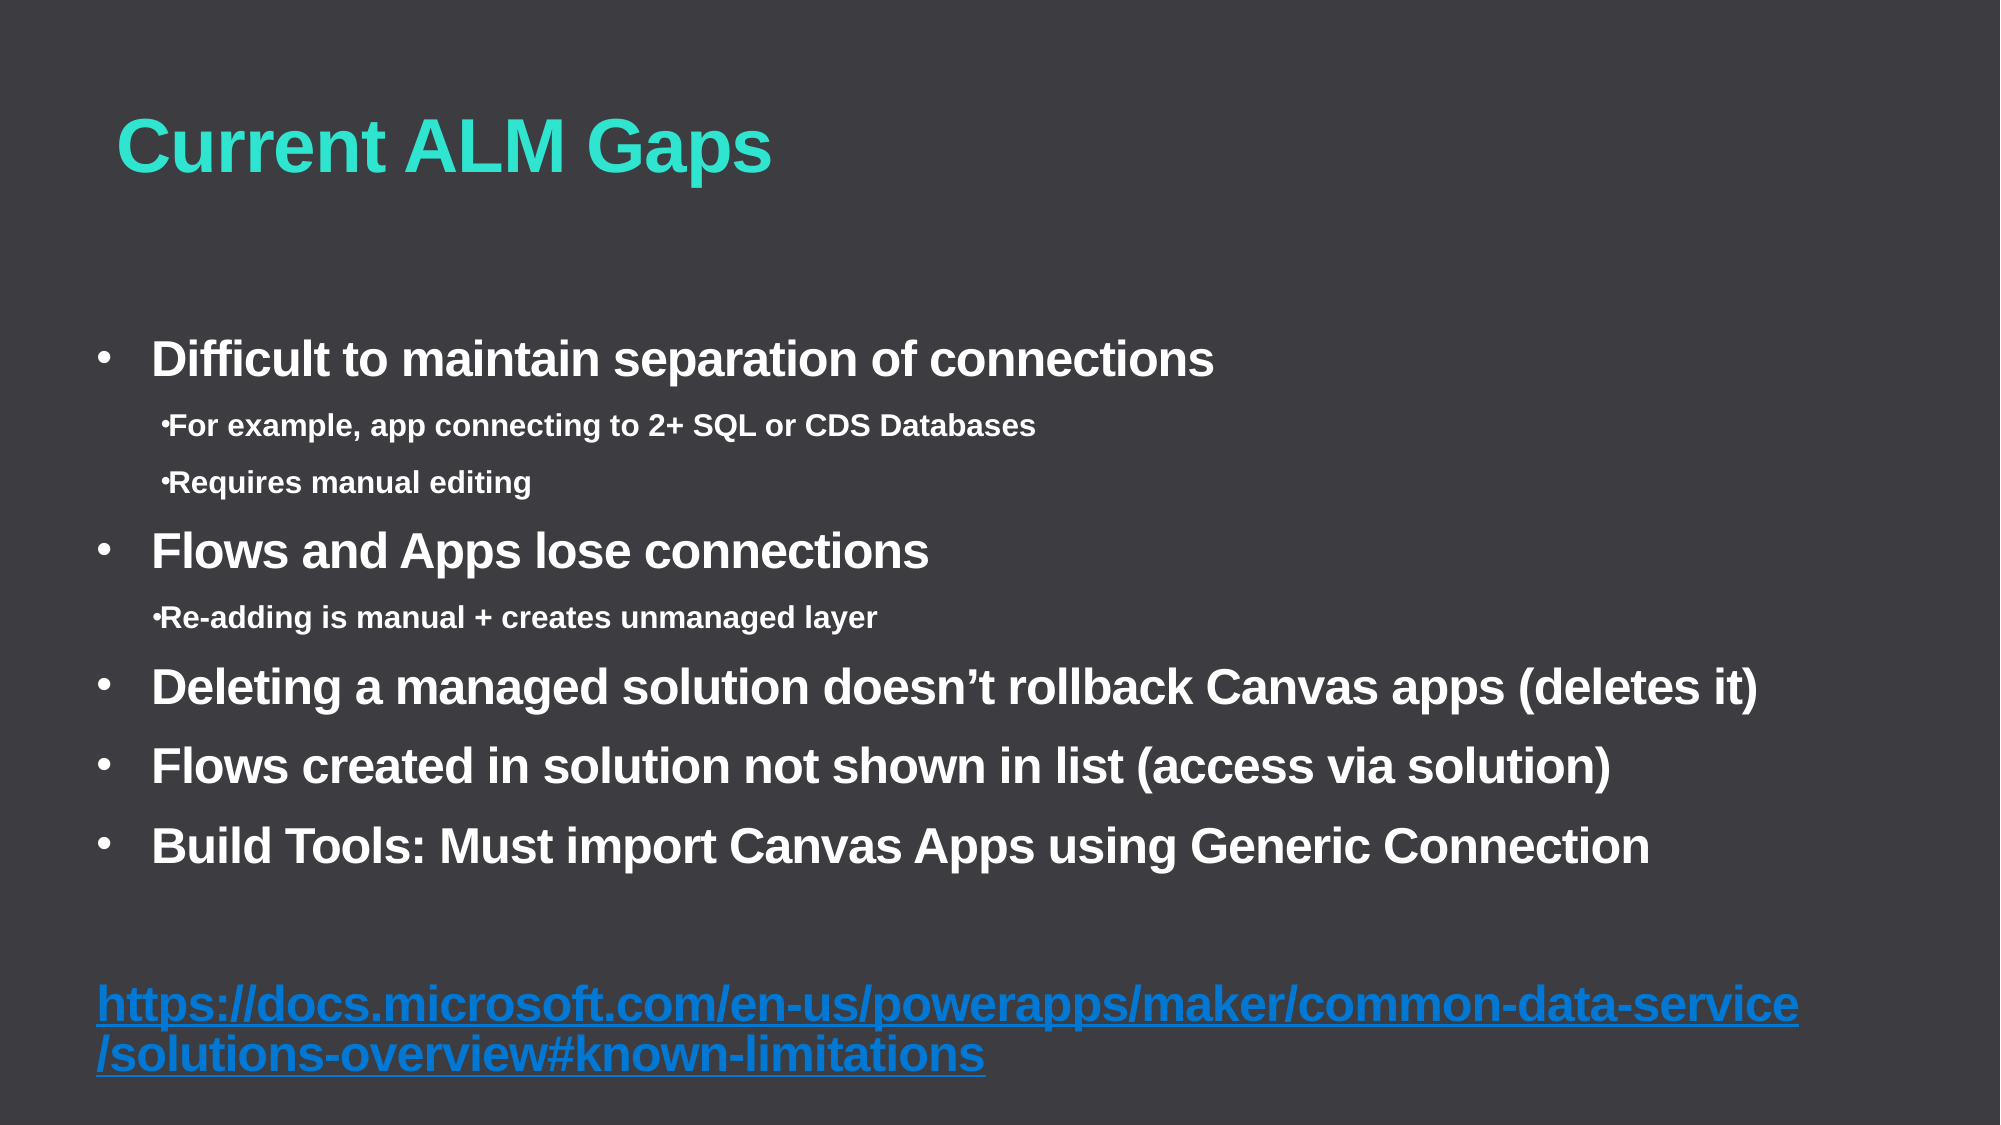

# Current ALM Gaps
Difficult to maintain separation of connections
For example, app connecting to 2+ SQL or CDS Databases
Requires manual editing
Flows and Apps lose connections
Re-adding is manual + creates unmanaged layer
Deleting a managed solution doesn’t rollback Canvas apps (deletes it)
Flows created in solution not shown in list (access via solution)
Build Tools: Must import Canvas Apps using Generic Connection

https://docs.microsoft.com/en-us/powerapps/maker/common-data-service/solutions-overview#known-limitations